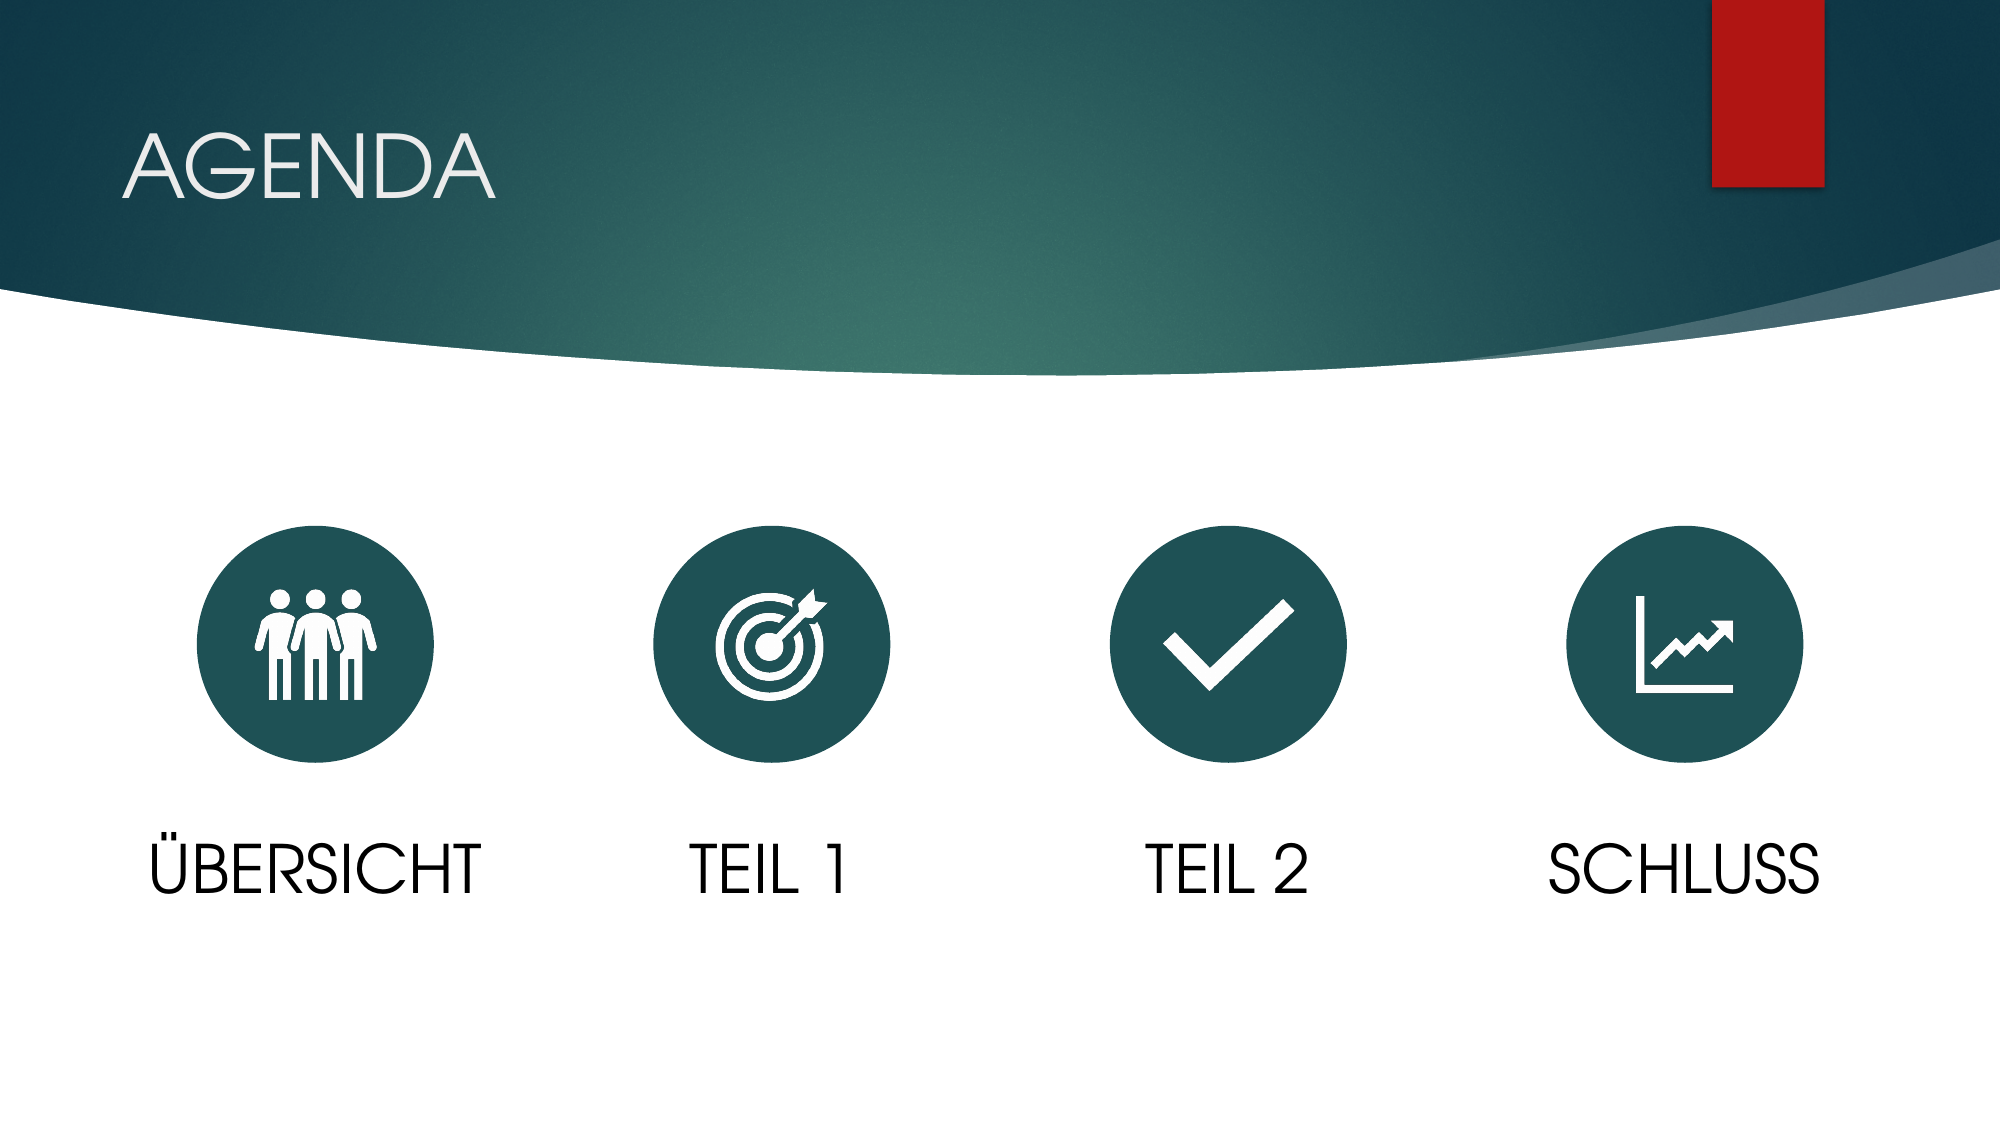

# AGENDA

Übersicht
Teil 1
Teil 2
Schluss